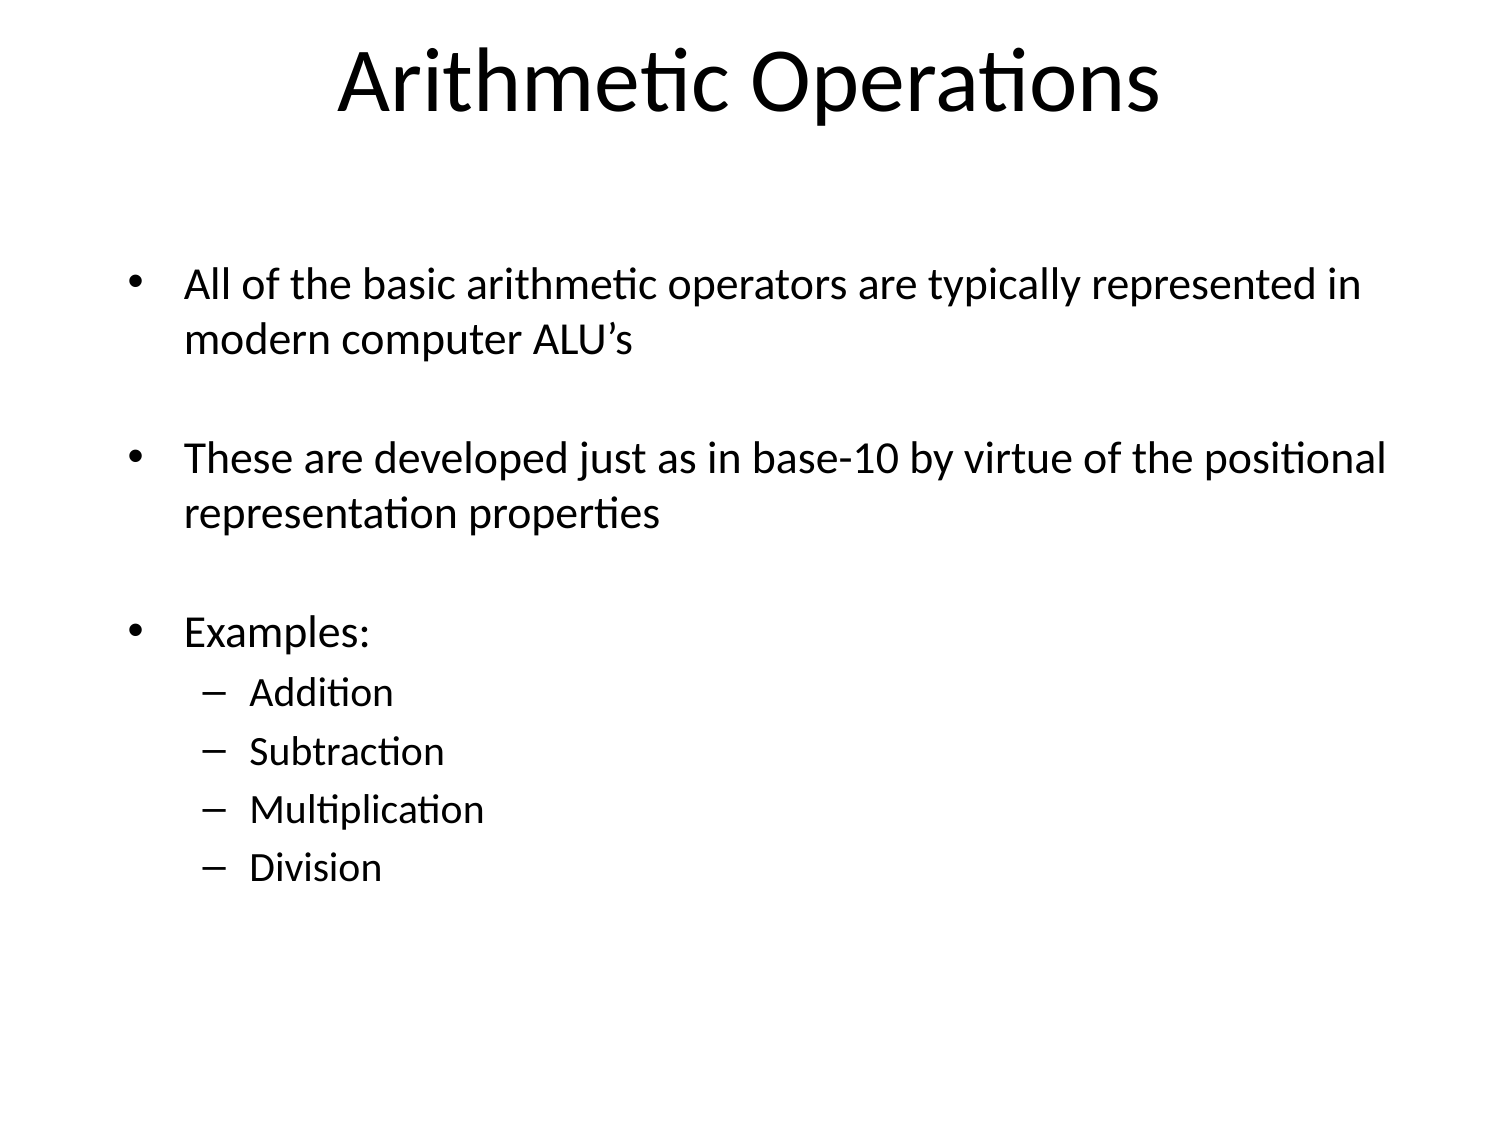

# Arithmetic Operations
All of the basic arithmetic operators are typically represented in modern computer ALU’s
These are developed just as in base-10 by virtue of the positional representation properties
Examples:
Addition
Subtraction
Multiplication
Division